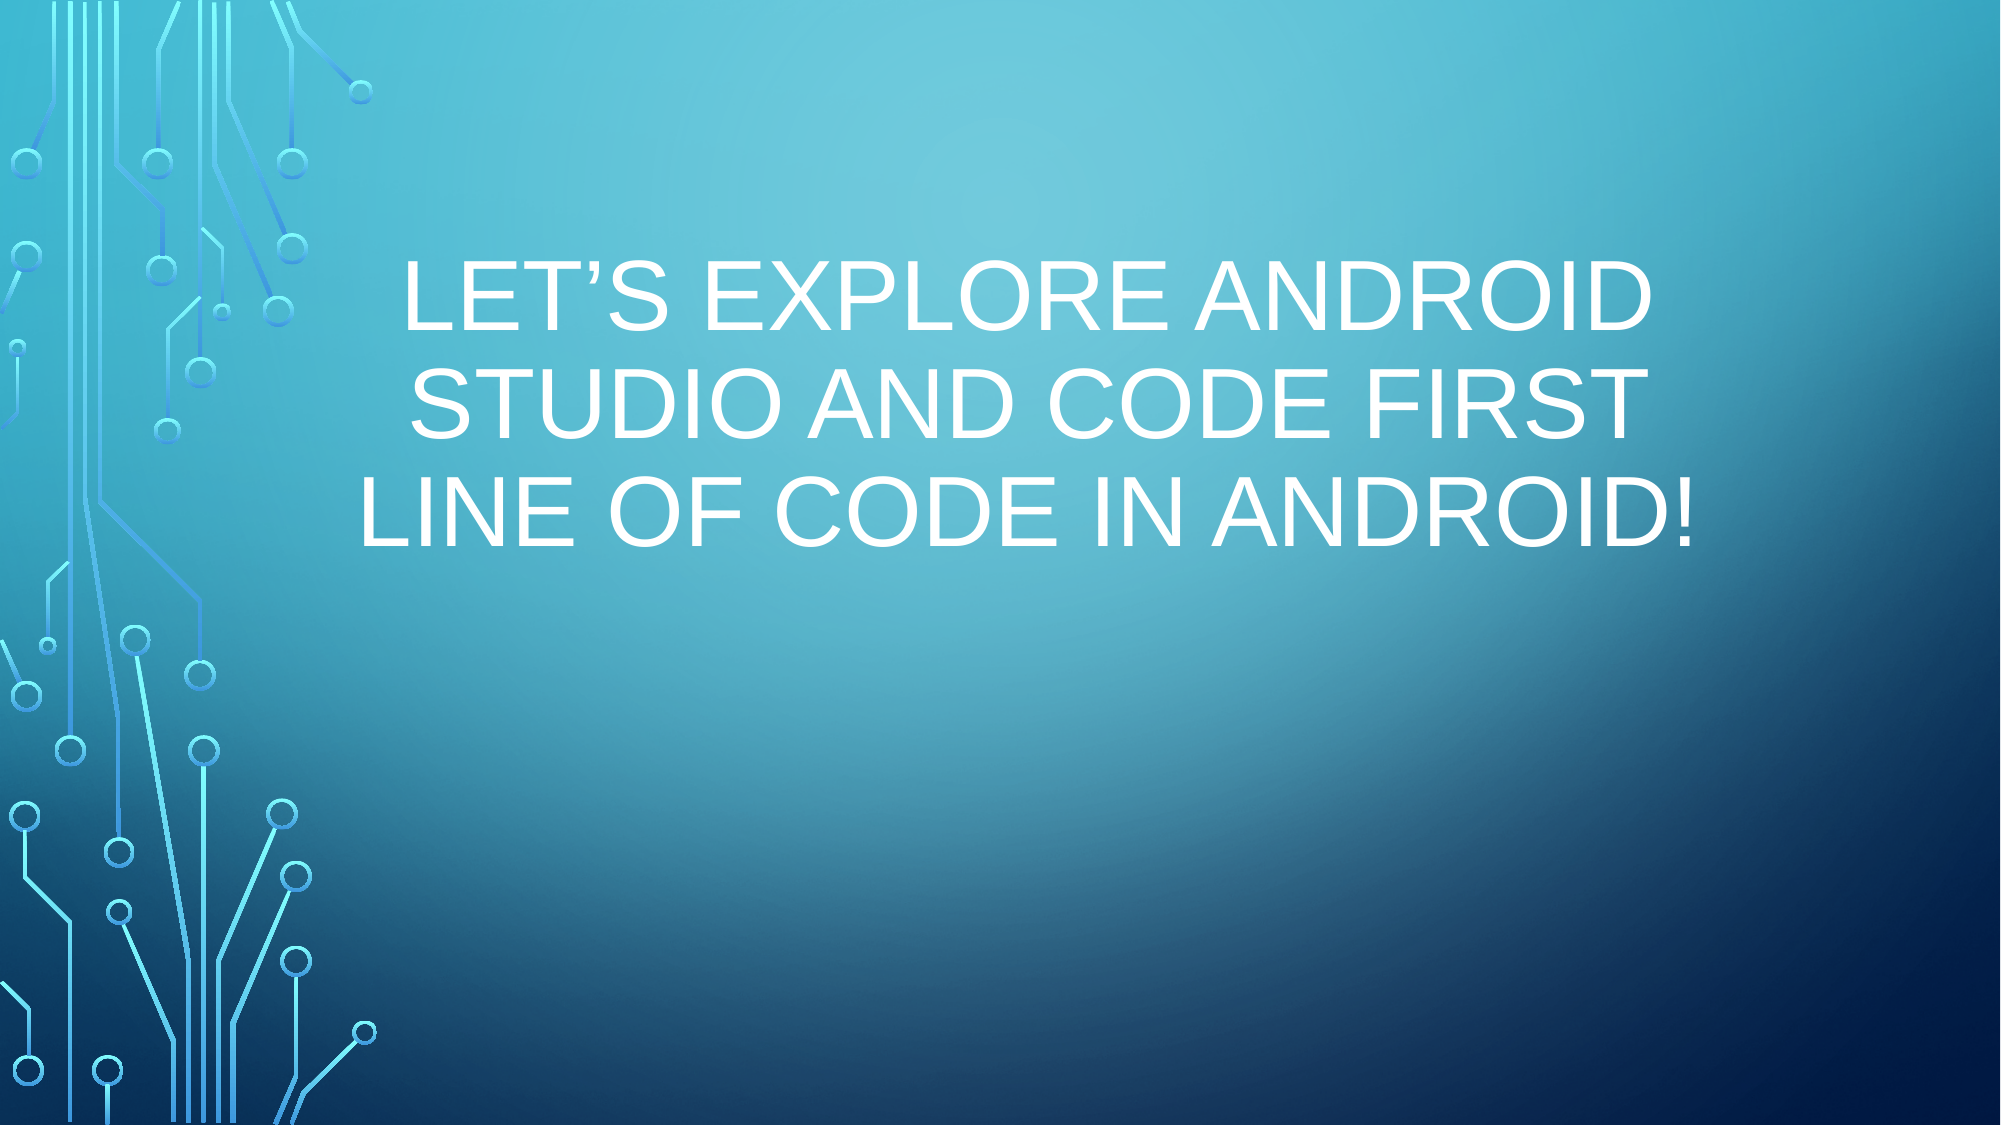

# Let’s explore Android Studio and Code first line of code in Android!